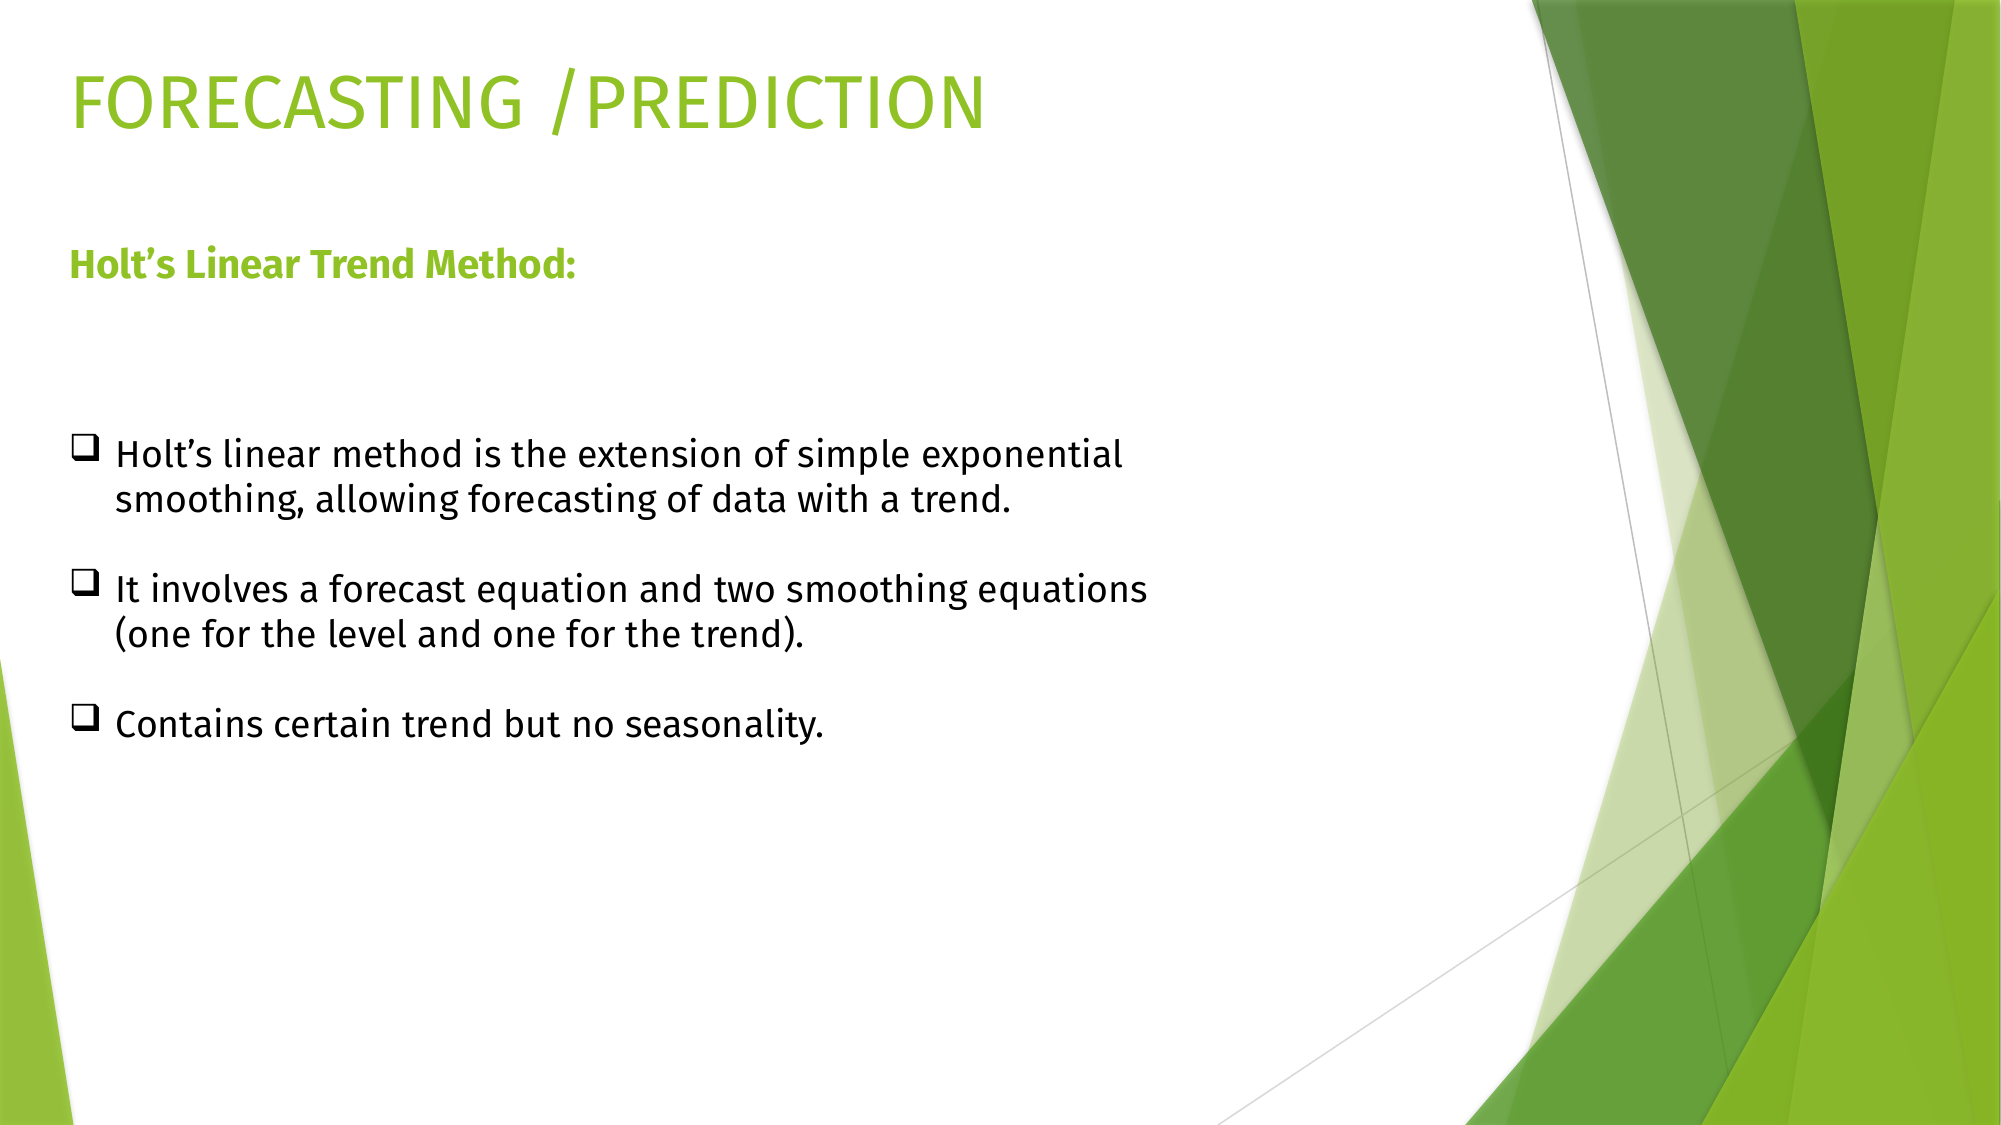

# FORECASTING /PREDICTION
Holt’s Linear Trend Method:
Holt’s linear method is the extension of simple exponential smoothing, allowing forecasting of data with a trend.

It involves a forecast equation and two smoothing equations (one for the level and one for the trend).

Contains certain trend but no seasonality.